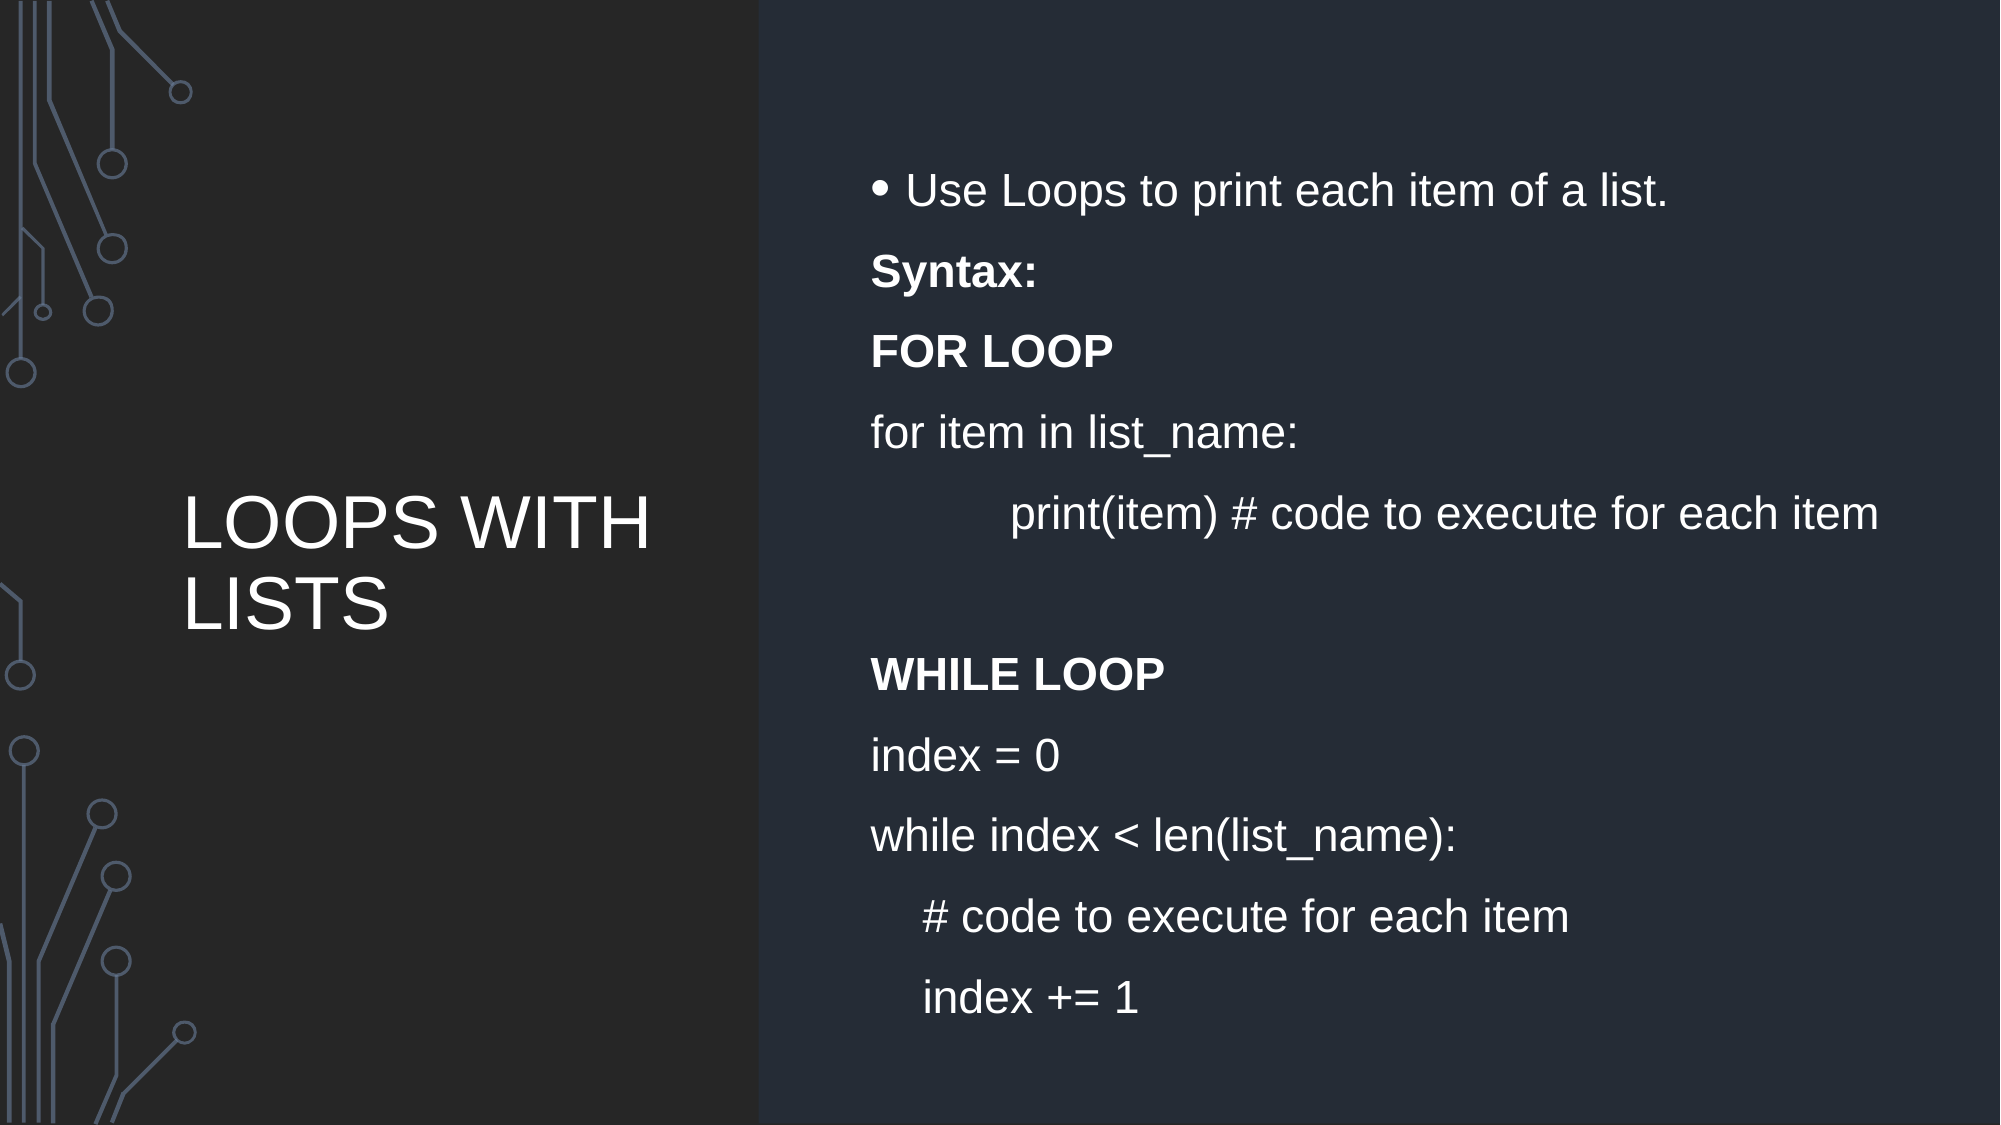

Use Loops to print each item of a list.
Syntax:
FOR LOOP
for item in list_name:
	print(item) # code to execute for each item

WHILE LOOP
index = 0
while index < len(list_name):
    # code to execute for each item
    index += 1

# Loops with Lists